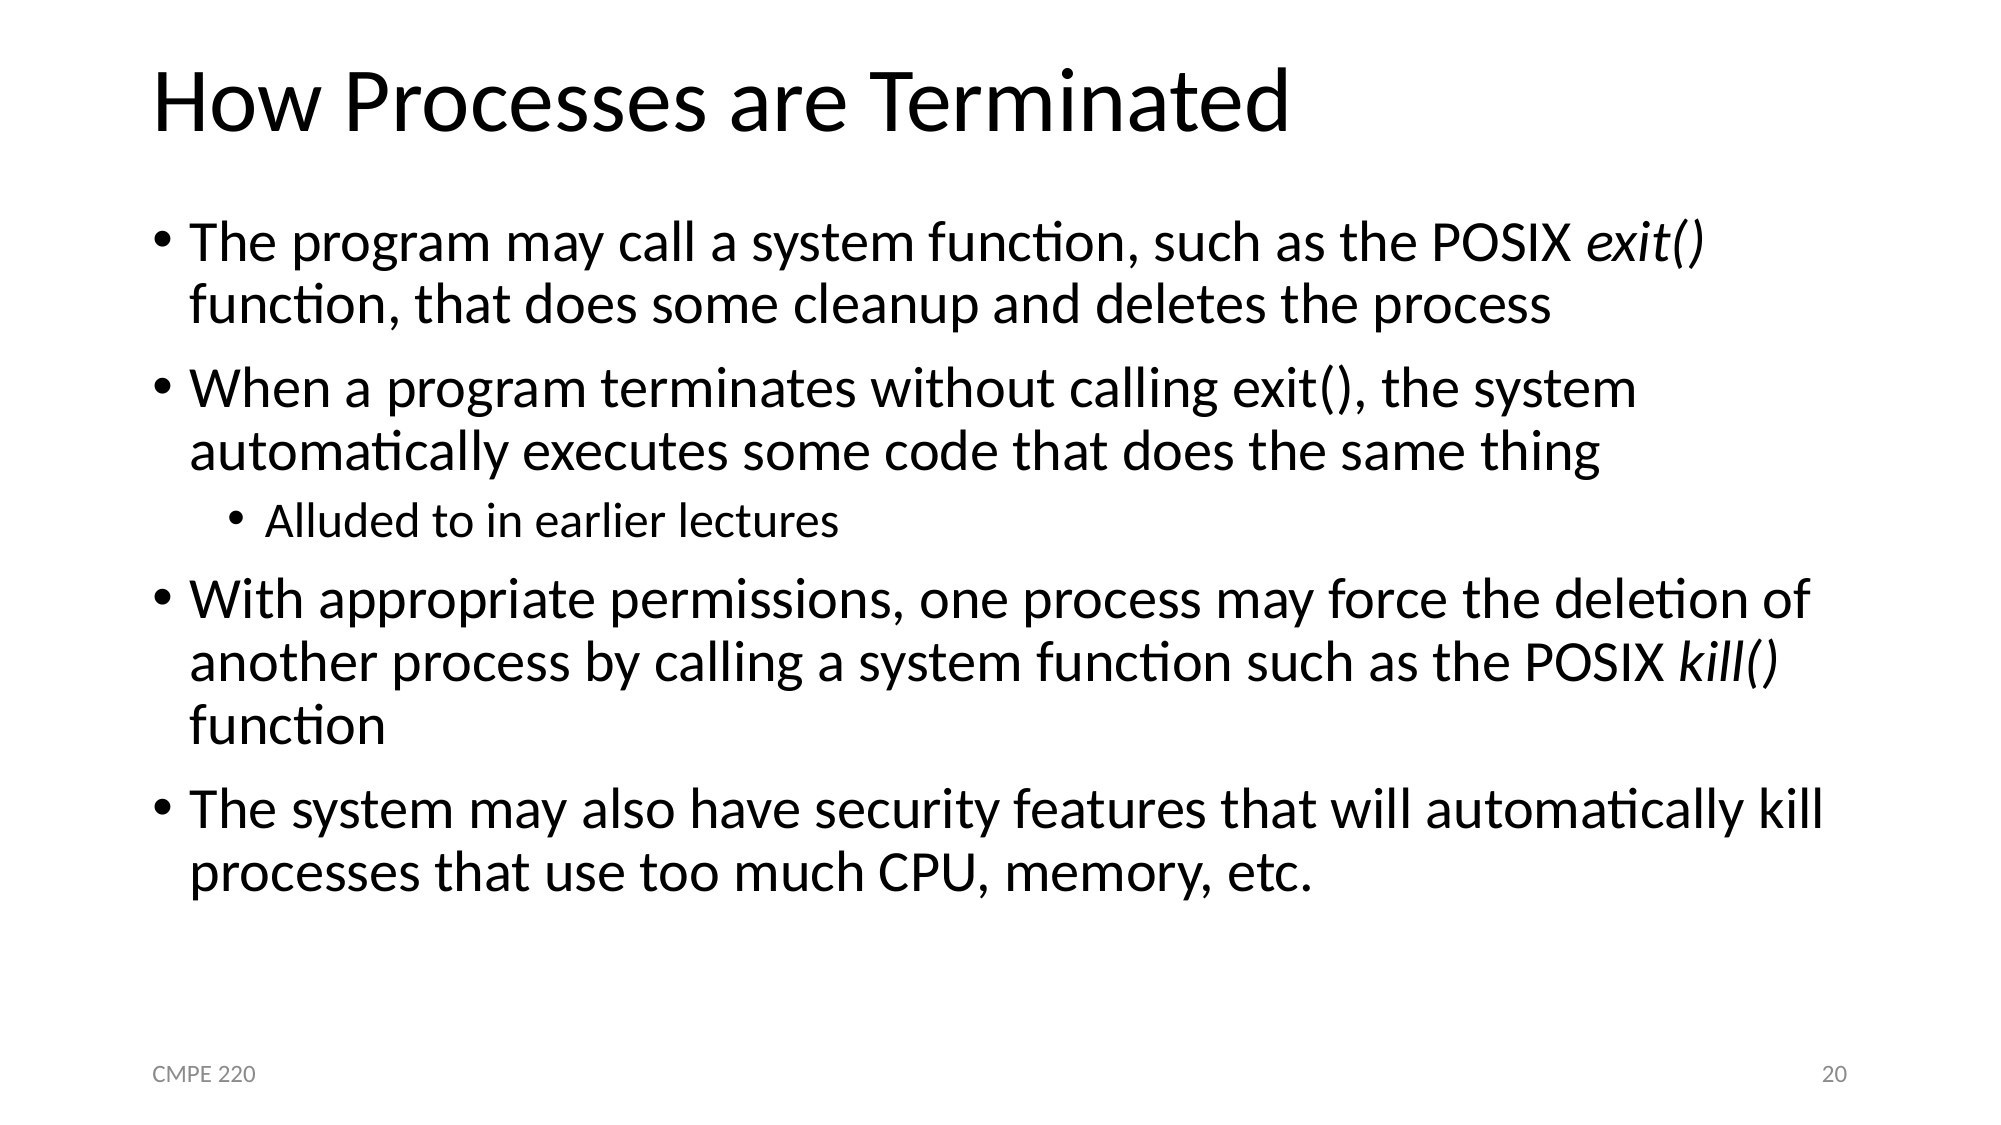

# How Processes are Terminated
The program may call a system function, such as the POSIX exit() function, that does some cleanup and deletes the process
When a program terminates without calling exit(), the system automatically executes some code that does the same thing
Alluded to in earlier lectures
With appropriate permissions, one process may force the deletion of another process by calling a system function such as the POSIX kill() function
The system may also have security features that will automatically kill processes that use too much CPU, memory, etc.
CMPE 220
20